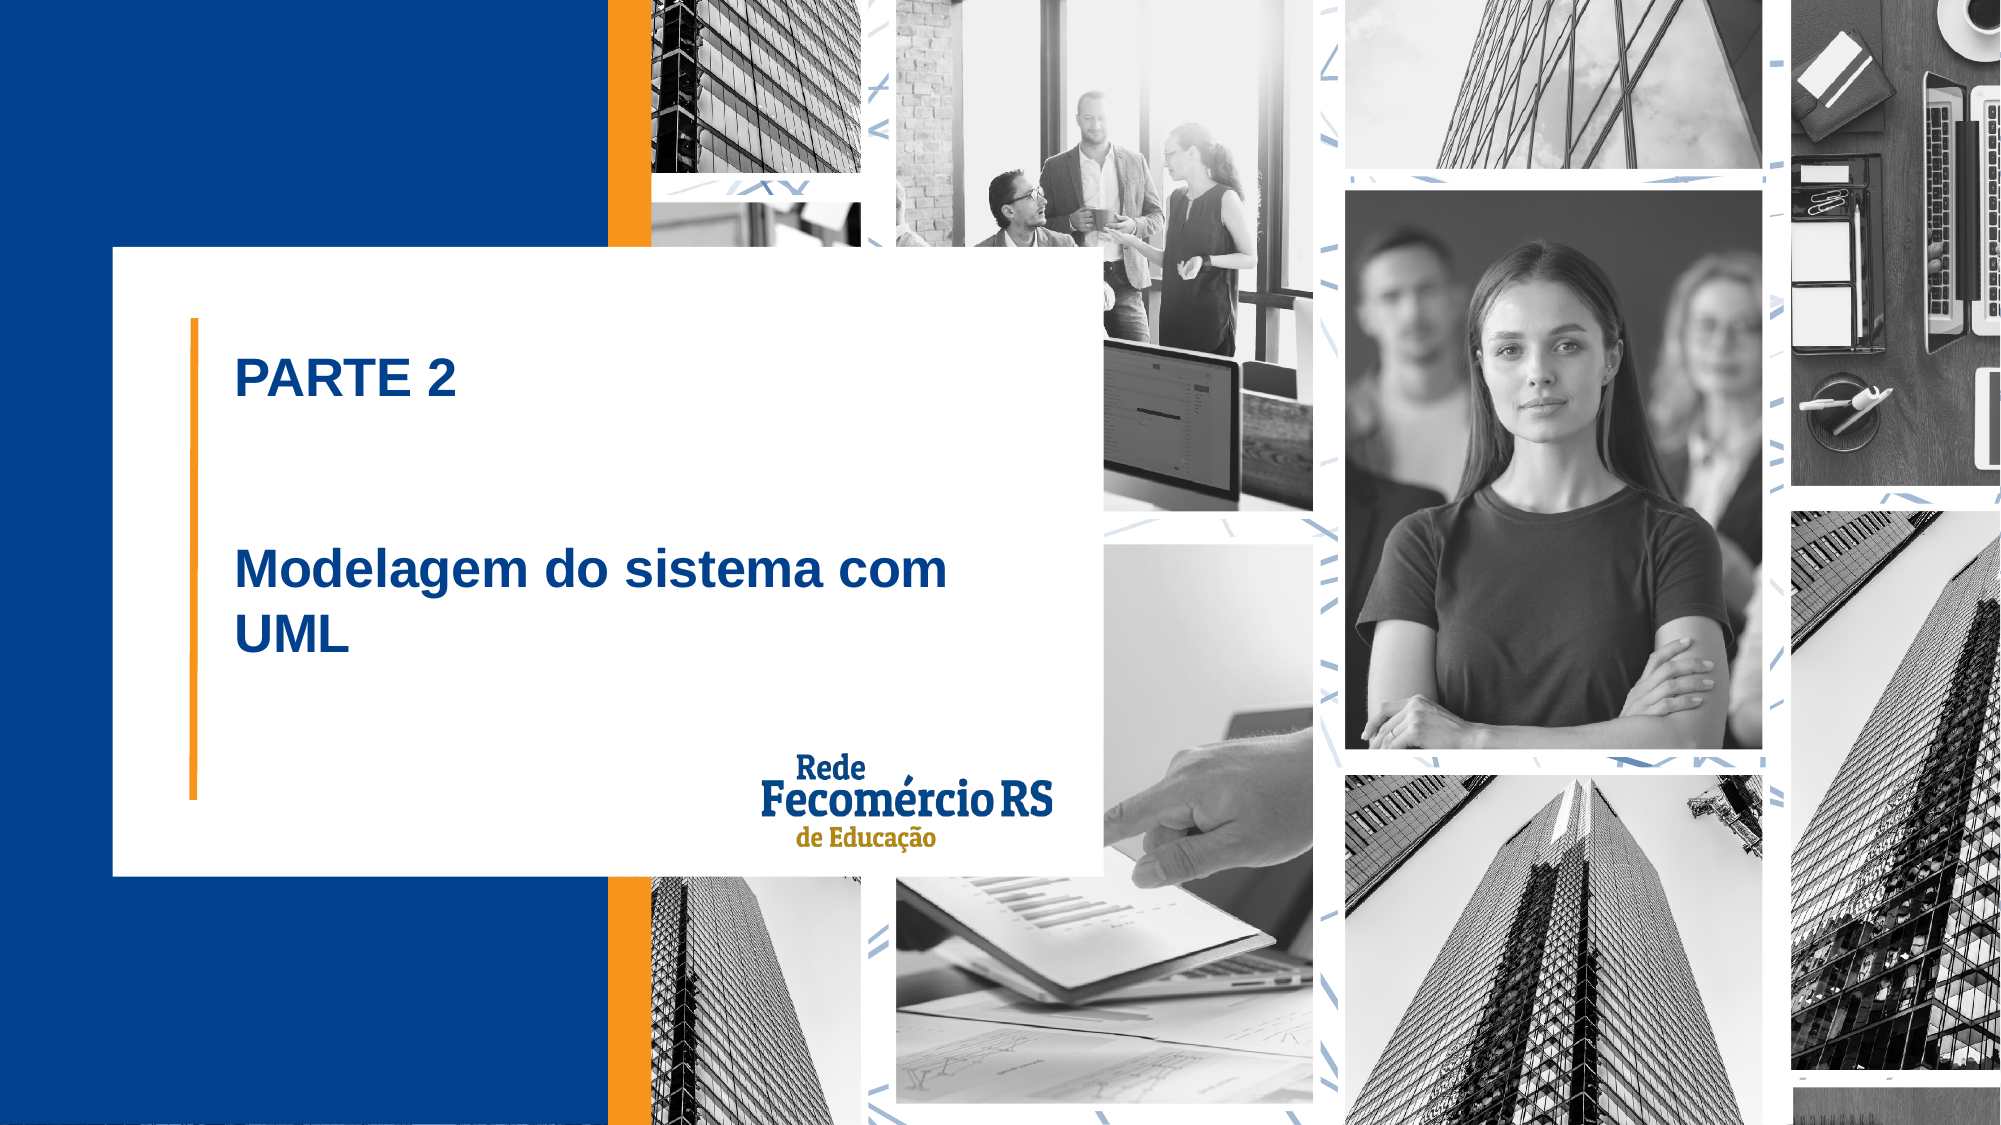

PARTE 2

Modelagem do sistema com UML